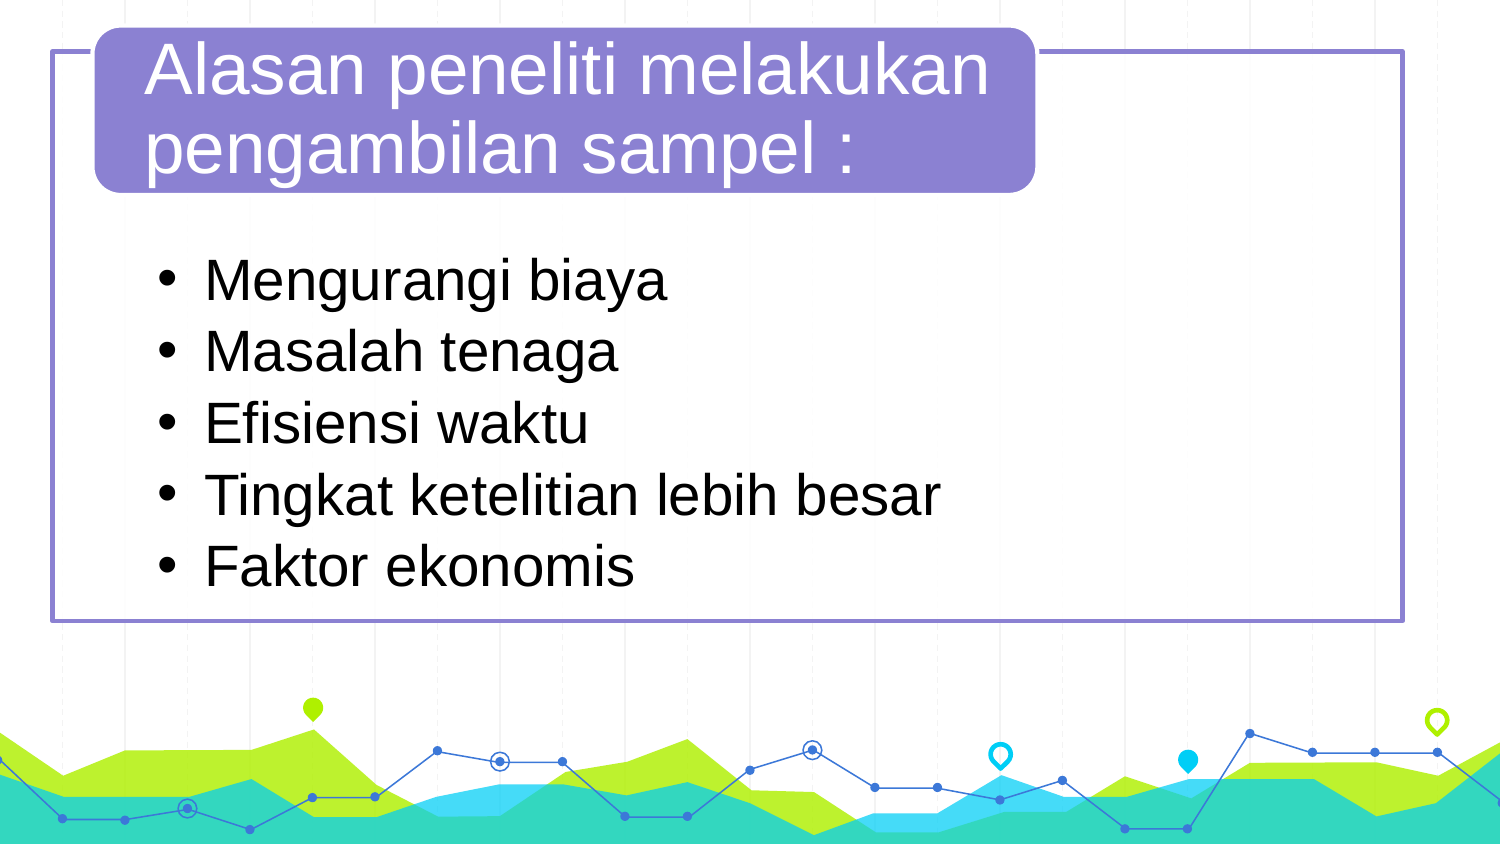

Mengurangi biaya
Masalah tenaga
Efisiensi waktu
Tingkat ketelitian lebih besar
Faktor ekonomis
Alasan peneliti melakukan pengambilan sampel :